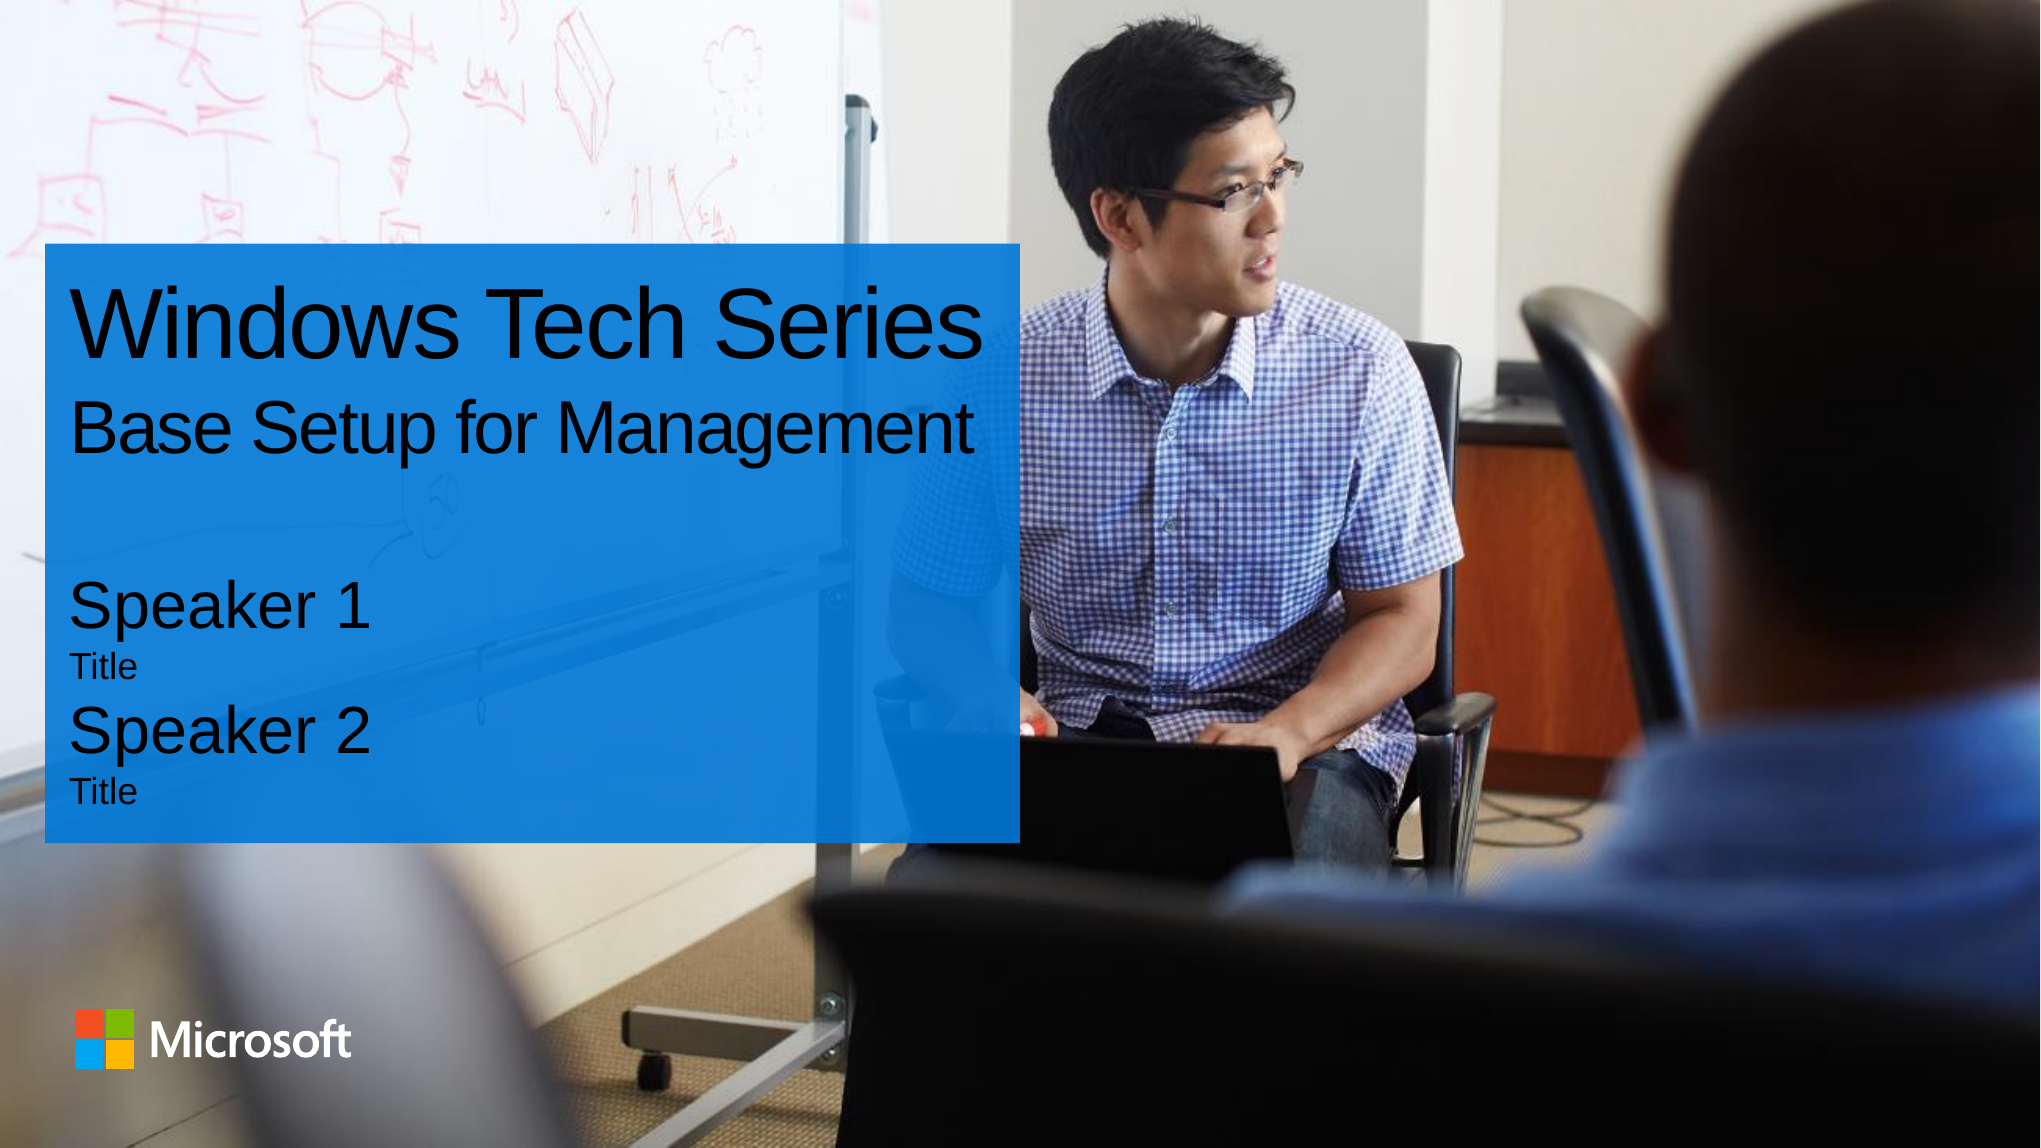

# Windows Tech Series Base Setup for Management
Speaker 1
Title
Speaker 2
Title